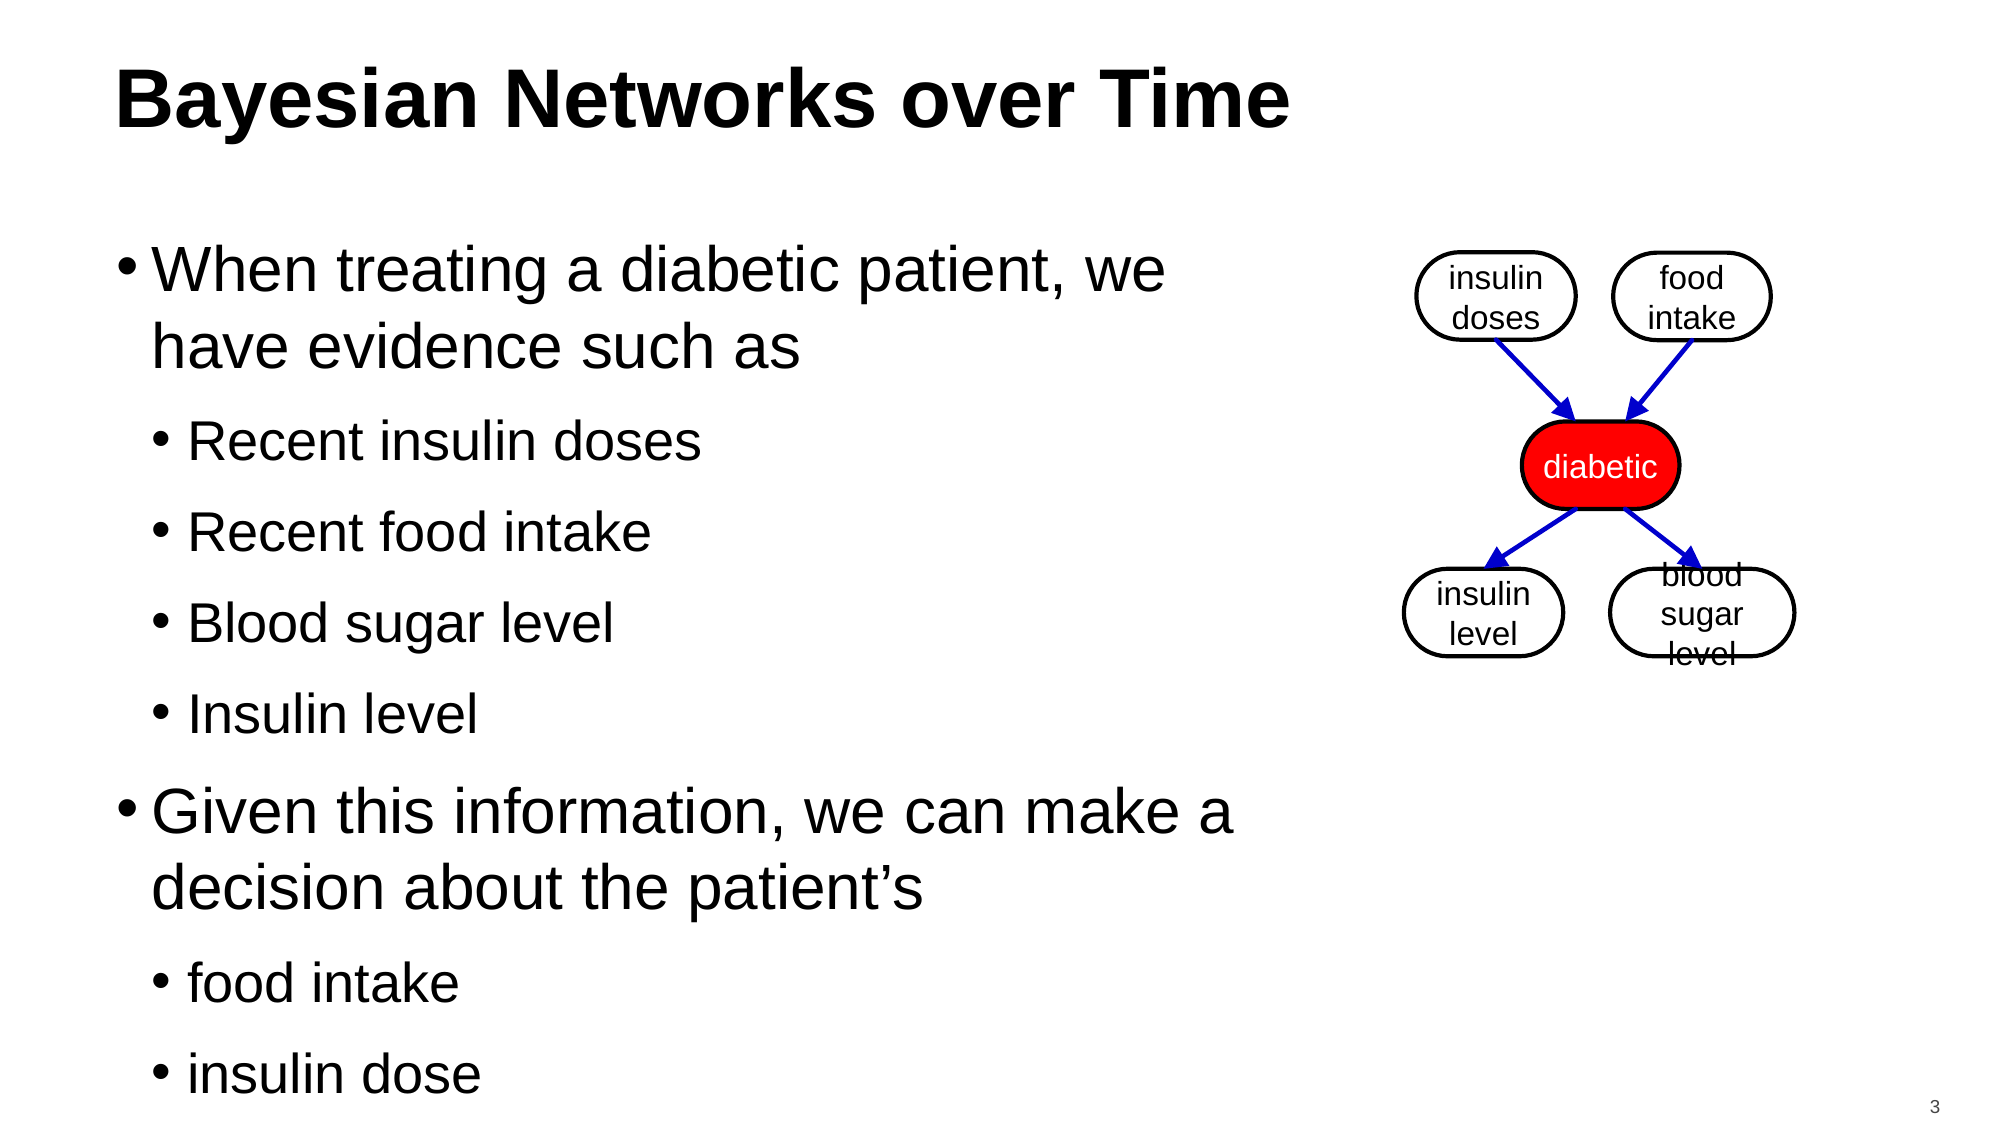

# Bayesian Networks over Time
When treating a diabetic patient, we have evidence such as
Recent insulin doses
Recent food intake
Blood sugar level
Insulin level
Given this information, we can make a decision about the patient’s
food intake
insulin dose
insulin doses
food intake
diabetic
insulin level
blood sugar level
3